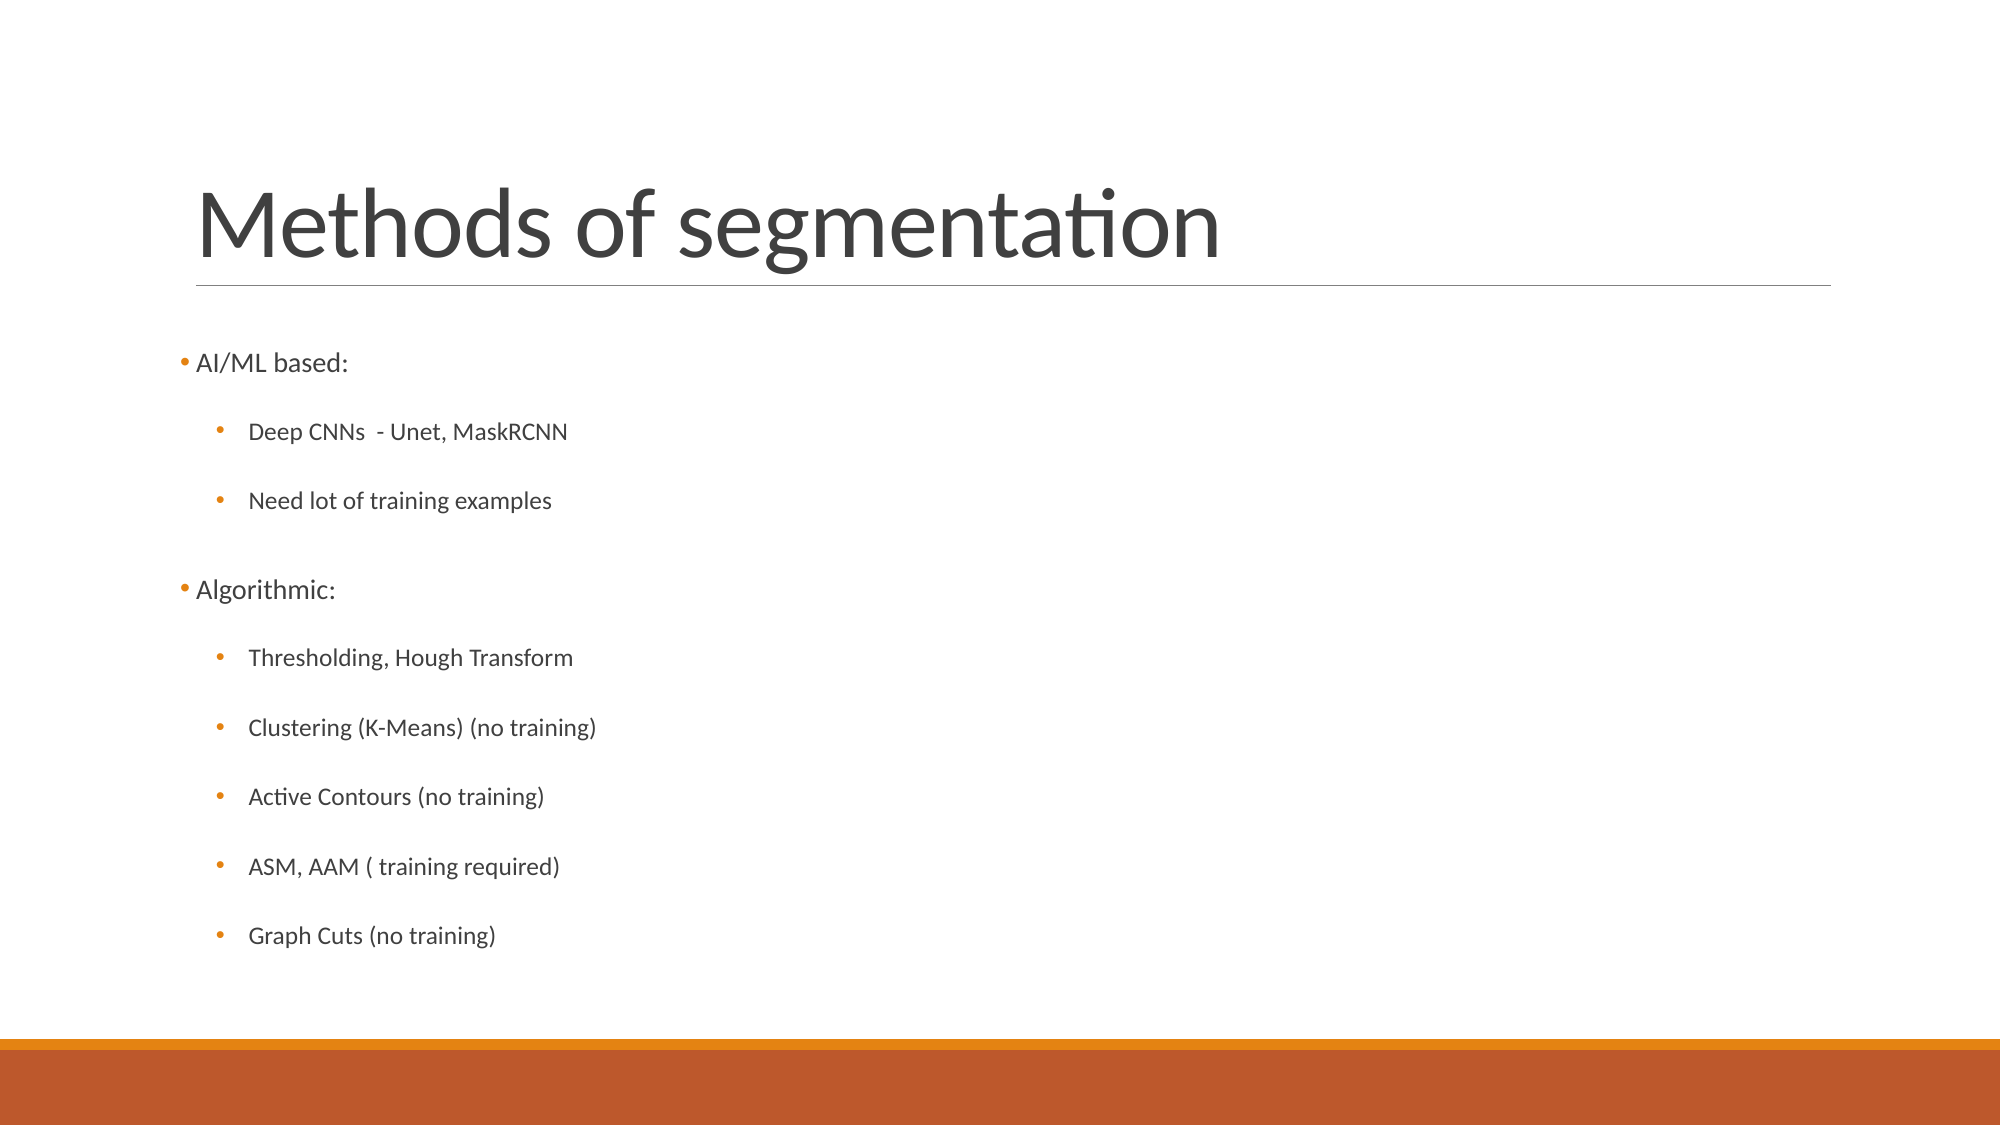

# Methods of segmentation
AI/ML based:
Deep CNNs  - Unet, MaskRCNN
Need lot of training examples
Algorithmic:
Thresholding, Hough Transform
Clustering (K-Means) (no training)
Active Contours (no training)
ASM, AAM ( training required)
Graph Cuts (no training)